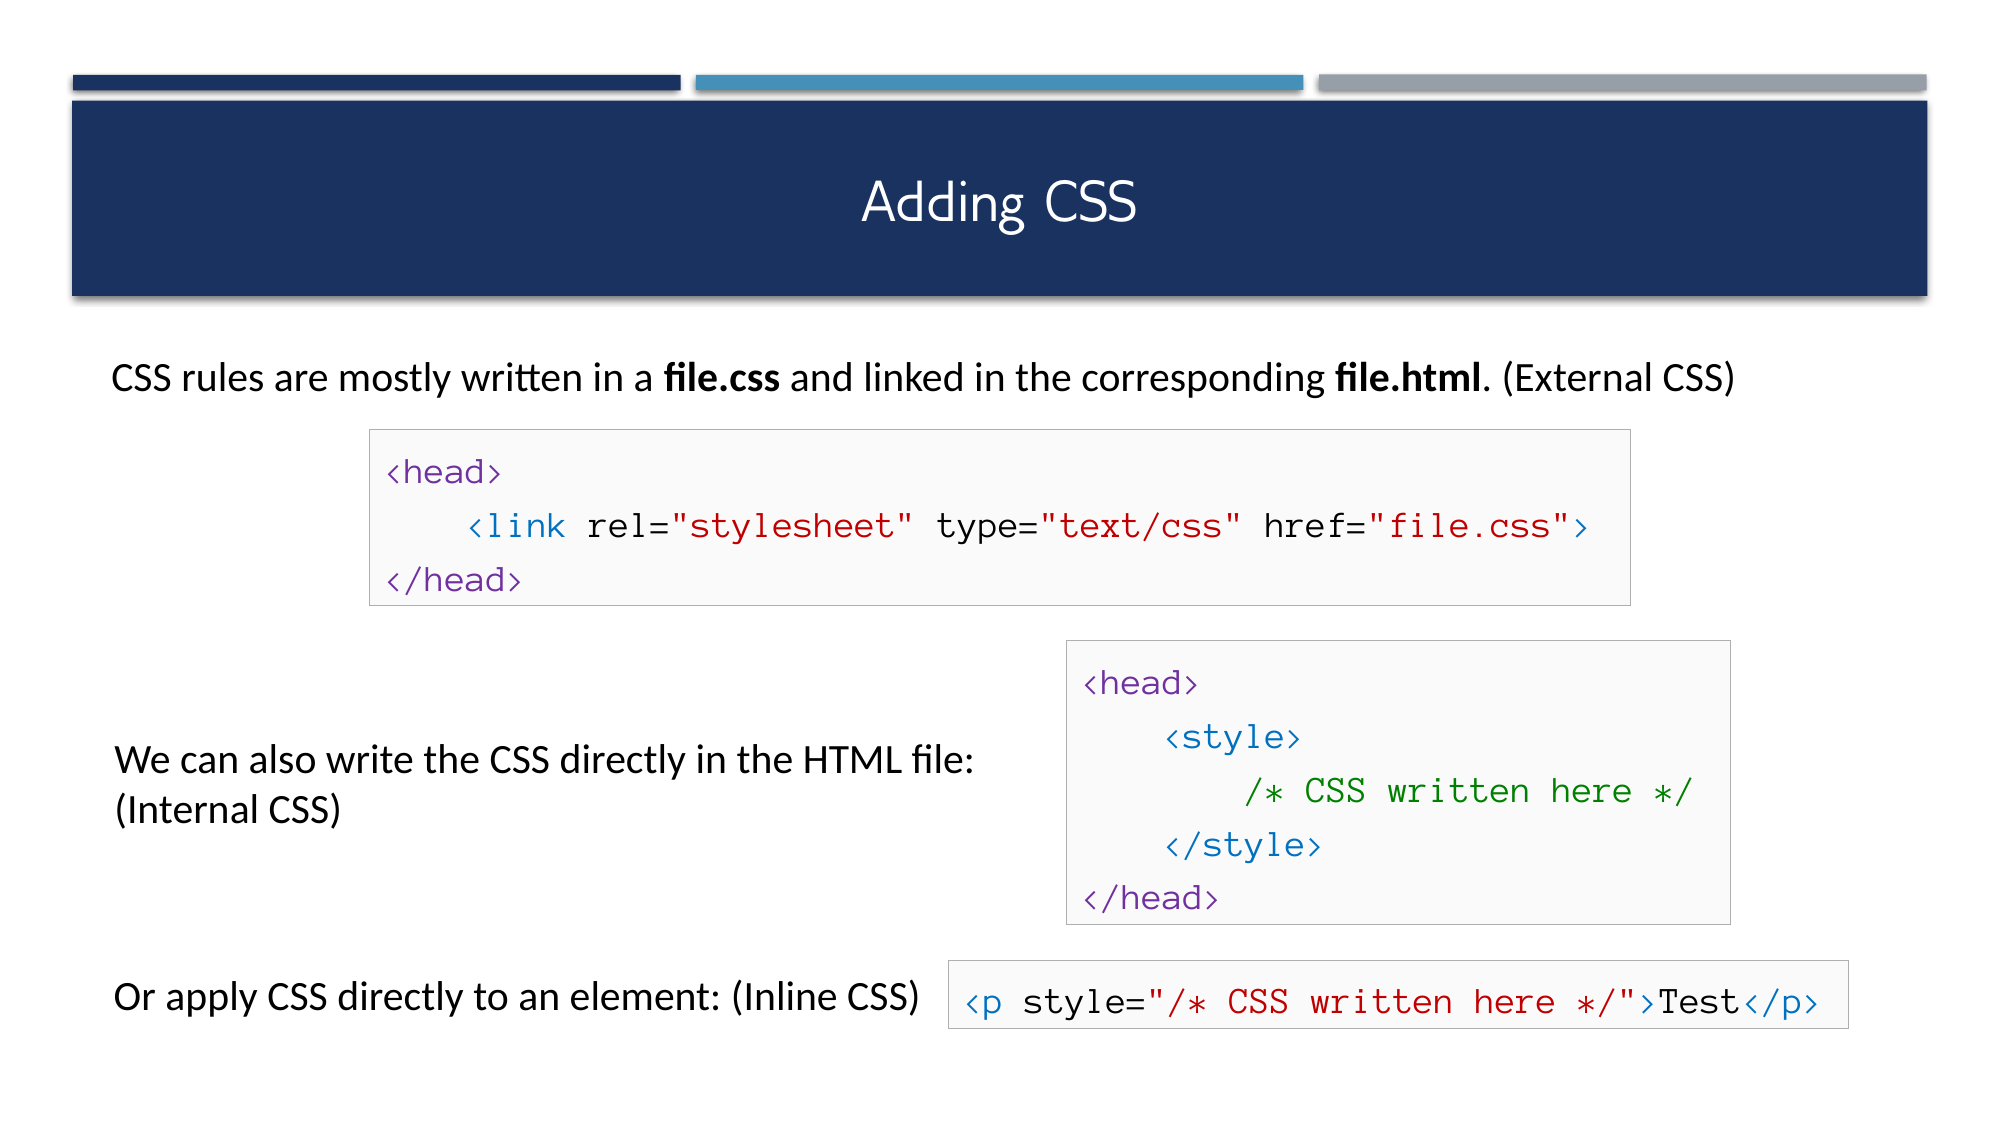

# Adding CSS
CSS rules are mostly written in a file.css and linked in the corresponding file.html. (External CSS)
<head>
    <link rel="stylesheet" type="text/css" href="file.css">
</head>
<head>
    <style>
        /* CSS written here */
    </style>
</head>
We can also write the CSS directly in the HTML file:
(Internal CSS)
<p style="/* CSS written here */">Test</p>
Or apply CSS directly to an element: (Inline CSS)